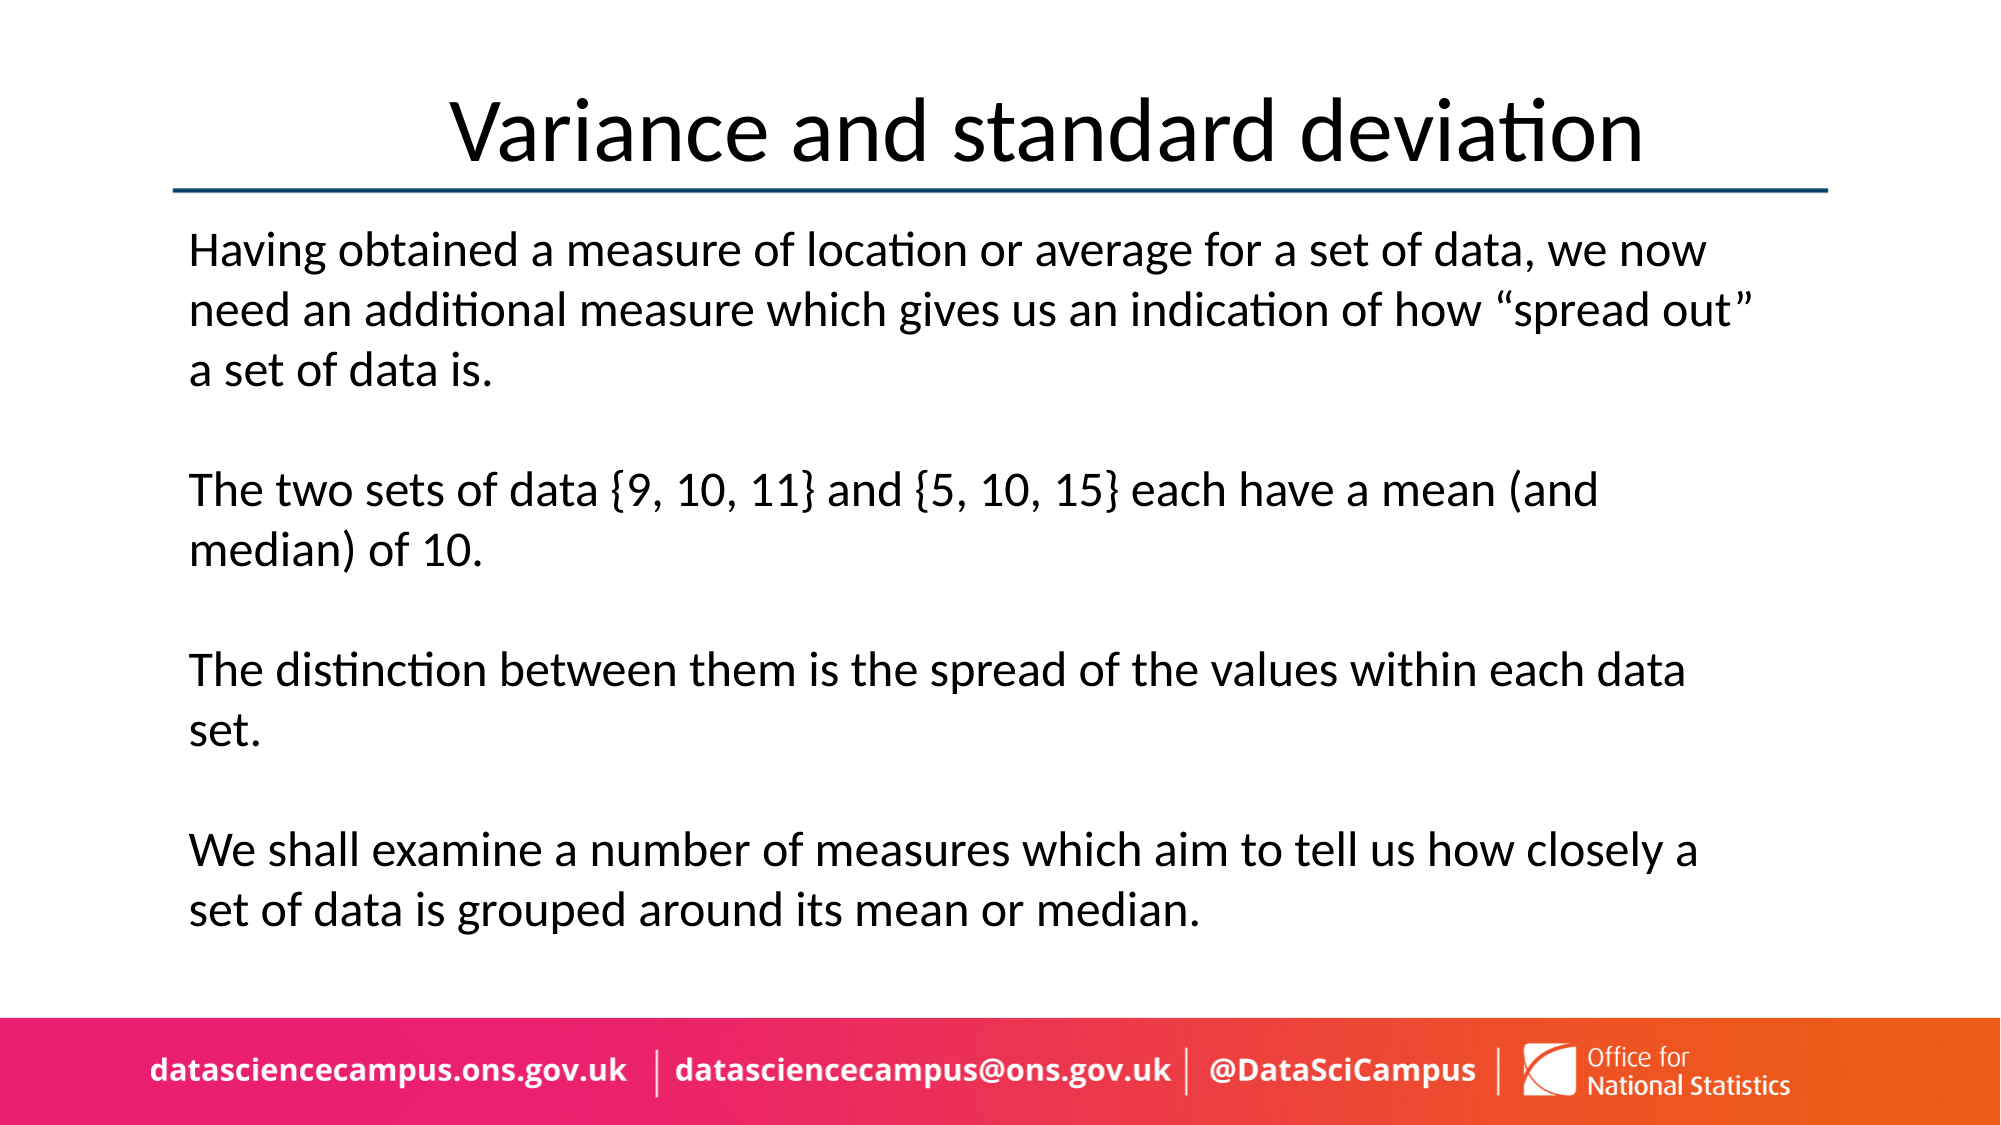

# Variance and standard deviation
Having obtained a measure of location or average for a set of data, we now need an additional measure which gives us an indication of how “spread out” a set of data is.

The two sets of data {9, 10, 11} and {5, 10, 15} each have a mean (and median) of 10.

The distinction between them is the spread of the values within each data set.

We shall examine a number of measures which aim to tell us how closely a set of data is grouped around its mean or median.